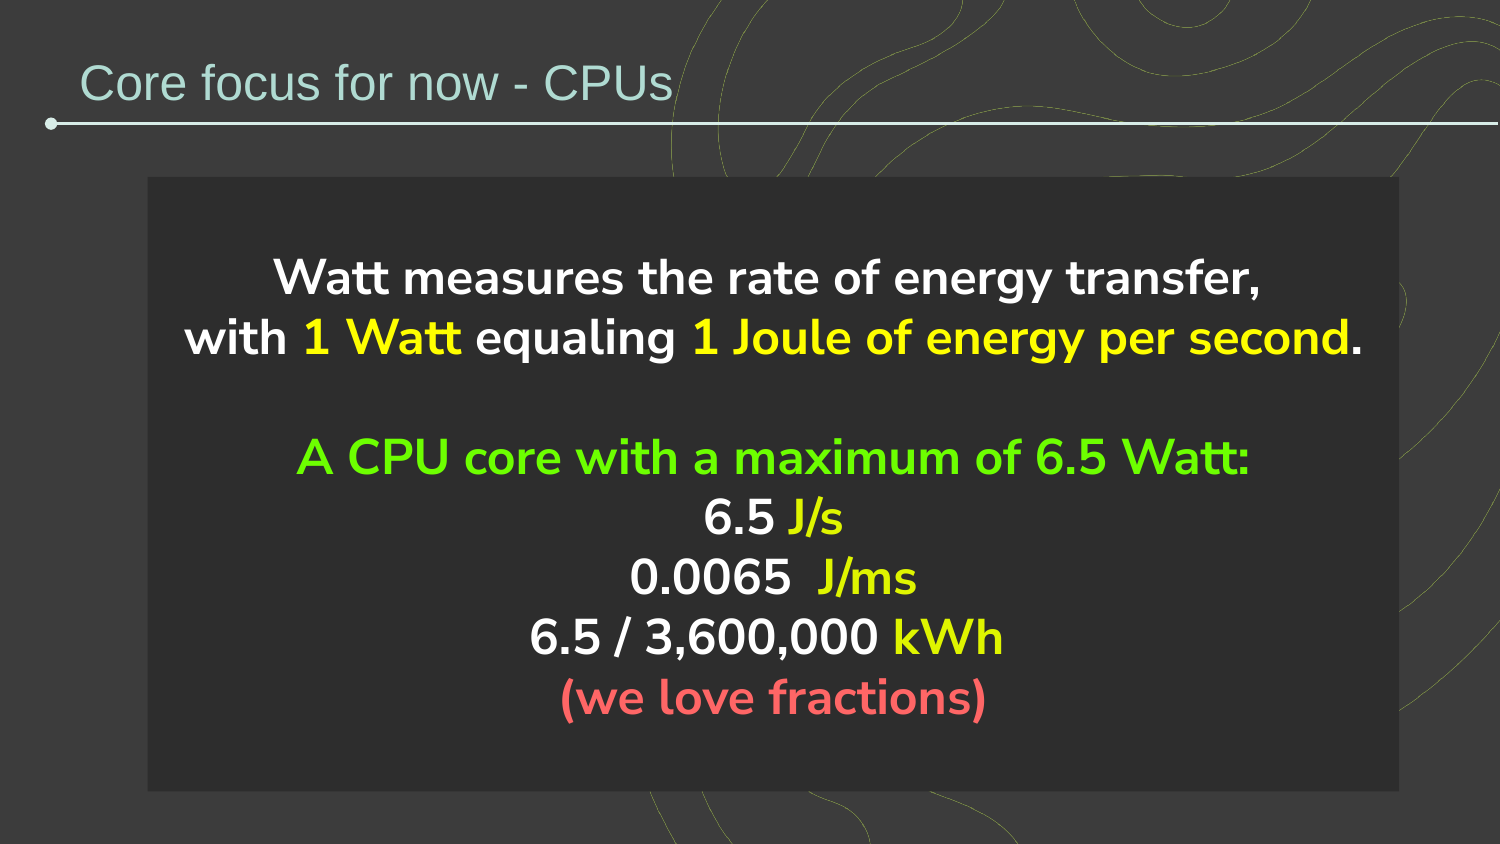

# Core focus for now - CPUs

Watt measures the rate of energy transfer,
with 1 Watt equaling 1 Joule of energy per second.
A CPU core with a maximum of 6.5 Watt:
6.5 J/s
0.0065  J/ms
6.5 / 3,600,000 kWh
(we love fractions)